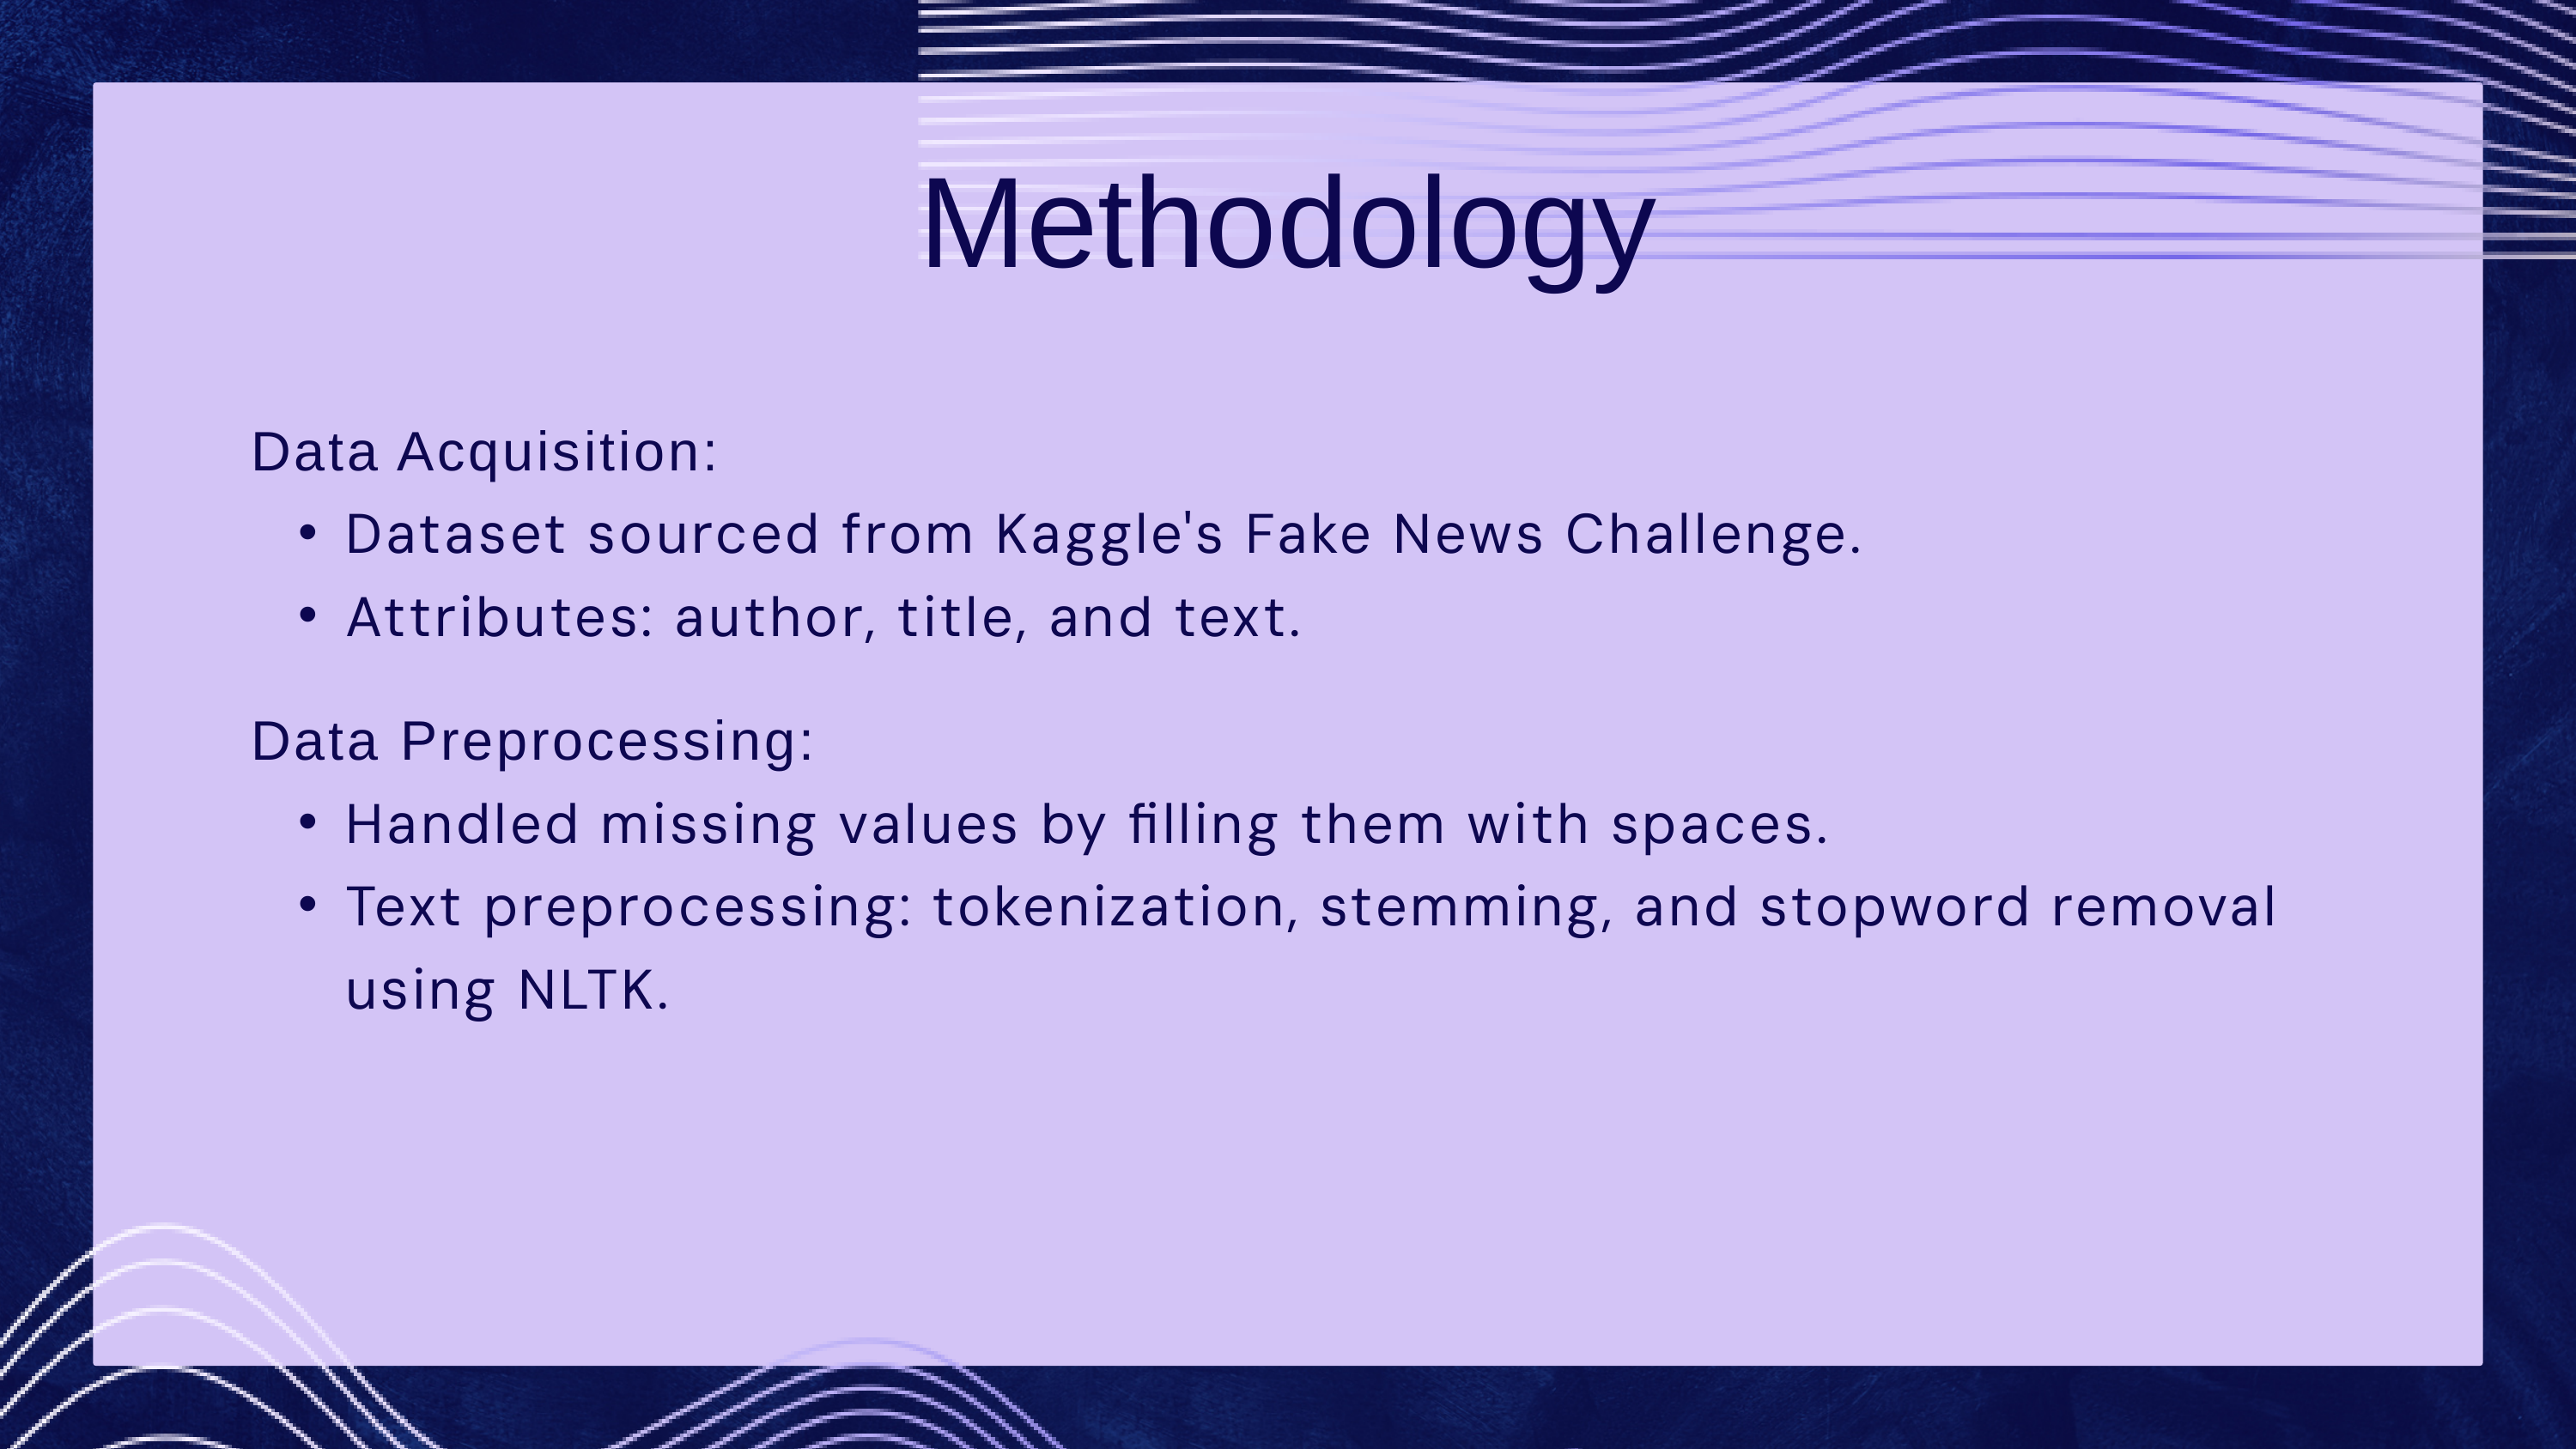

Methodology
Data Acquisition:
Dataset sourced from Kaggle's Fake News Challenge.
Attributes: author, title, and text.

Data Preprocessing:
Handled missing values by filling them with spaces.
Text preprocessing: tokenization, stemming, and stopword removal using NLTK.